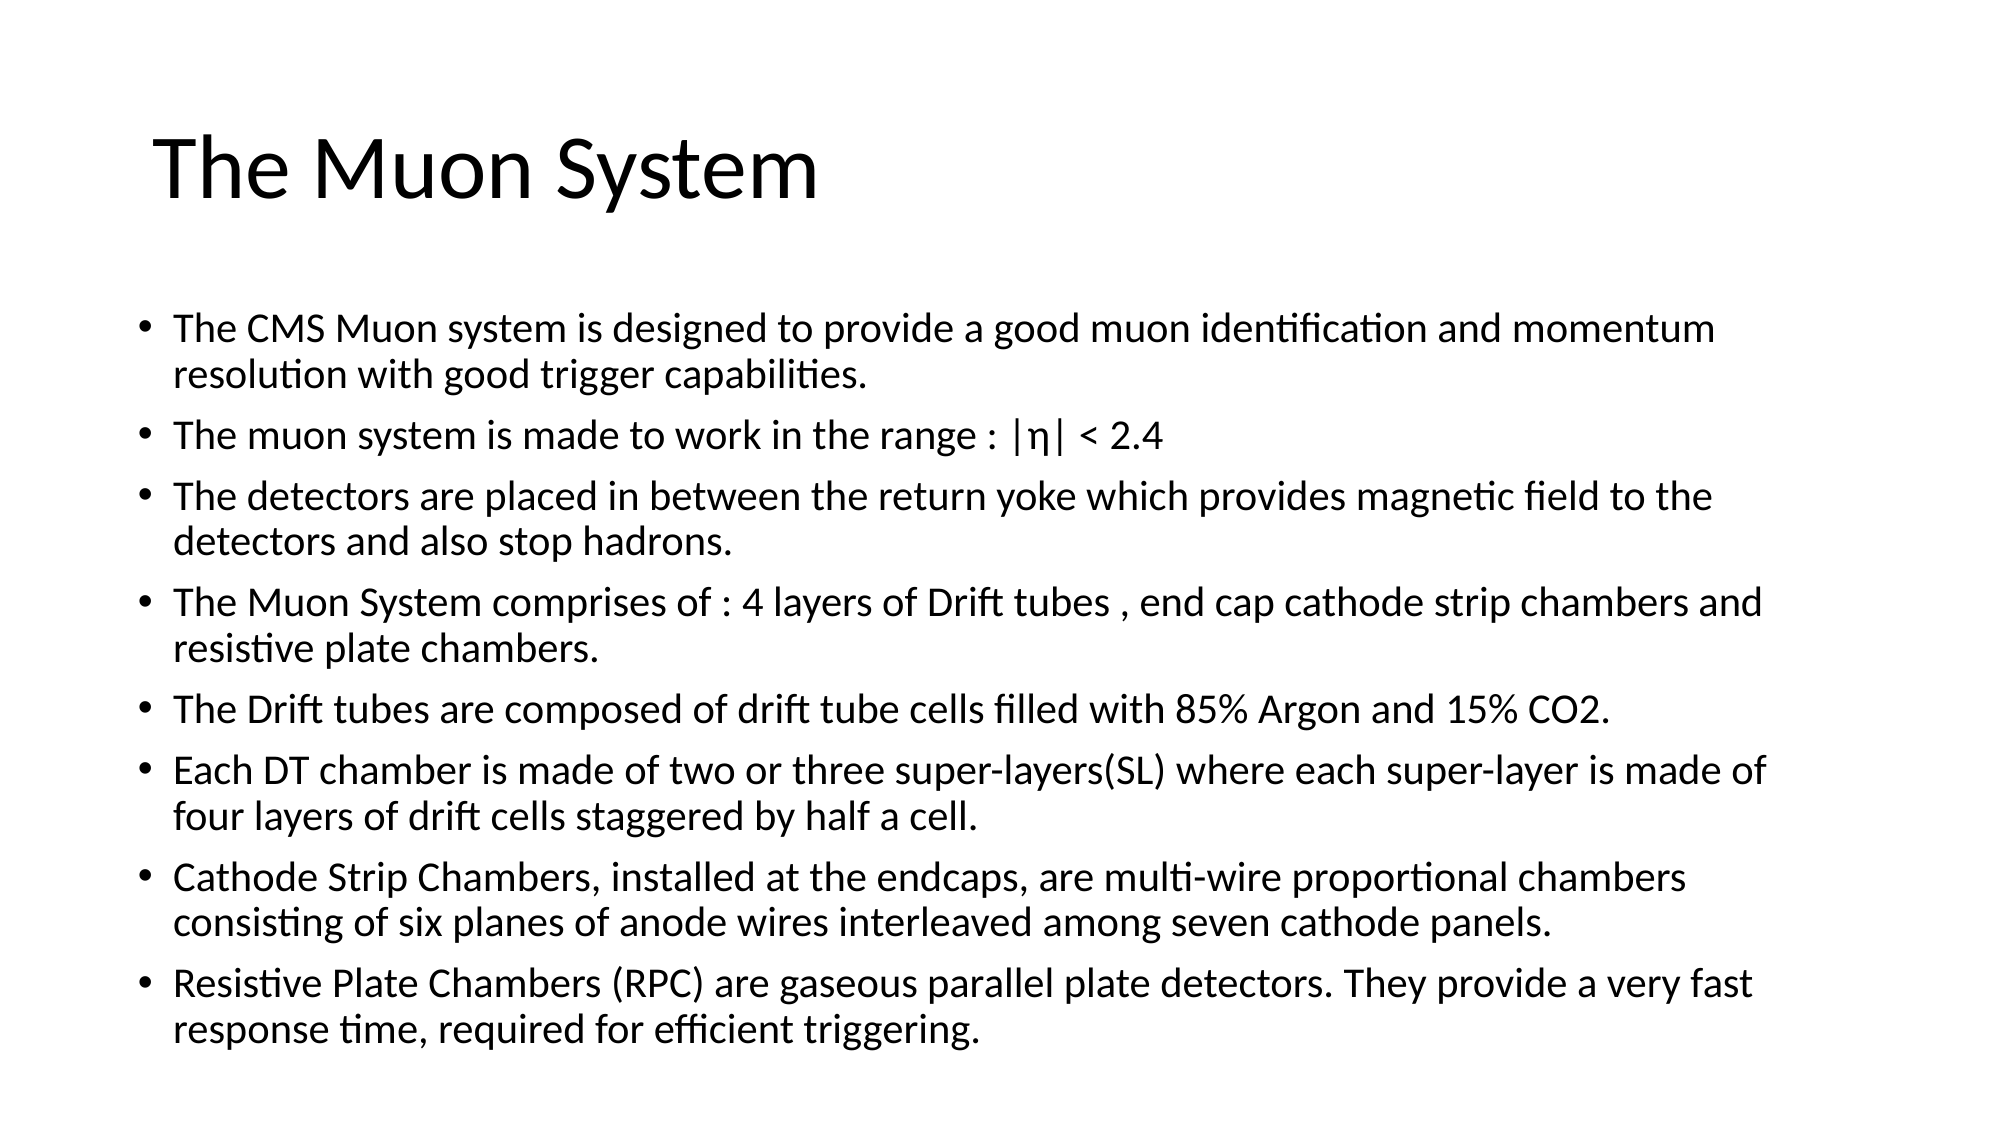

# The Muon System
The CMS Muon system is designed to provide a good muon identification and momentum resolution with good trigger capabilities.
The muon system is made to work in the range : |η| < 2.4
The detectors are placed in between the return yoke which provides magnetic field to the detectors and also stop hadrons.
The Muon System comprises of : 4 layers of Drift tubes , end cap cathode strip chambers and resistive plate chambers.
The Drift tubes are composed of drift tube cells filled with 85% Argon and 15% CO2.
Each DT chamber is made of two or three super-layers(SL) where each super-layer is made of four layers of drift cells staggered by half a cell.
Cathode Strip Chambers, installed at the endcaps, are multi-wire proportional chambers consisting of six planes of anode wires interleaved among seven cathode panels.
Resistive Plate Chambers (RPC) are gaseous parallel plate detectors. They provide a very fast response time, required for efficient triggering.